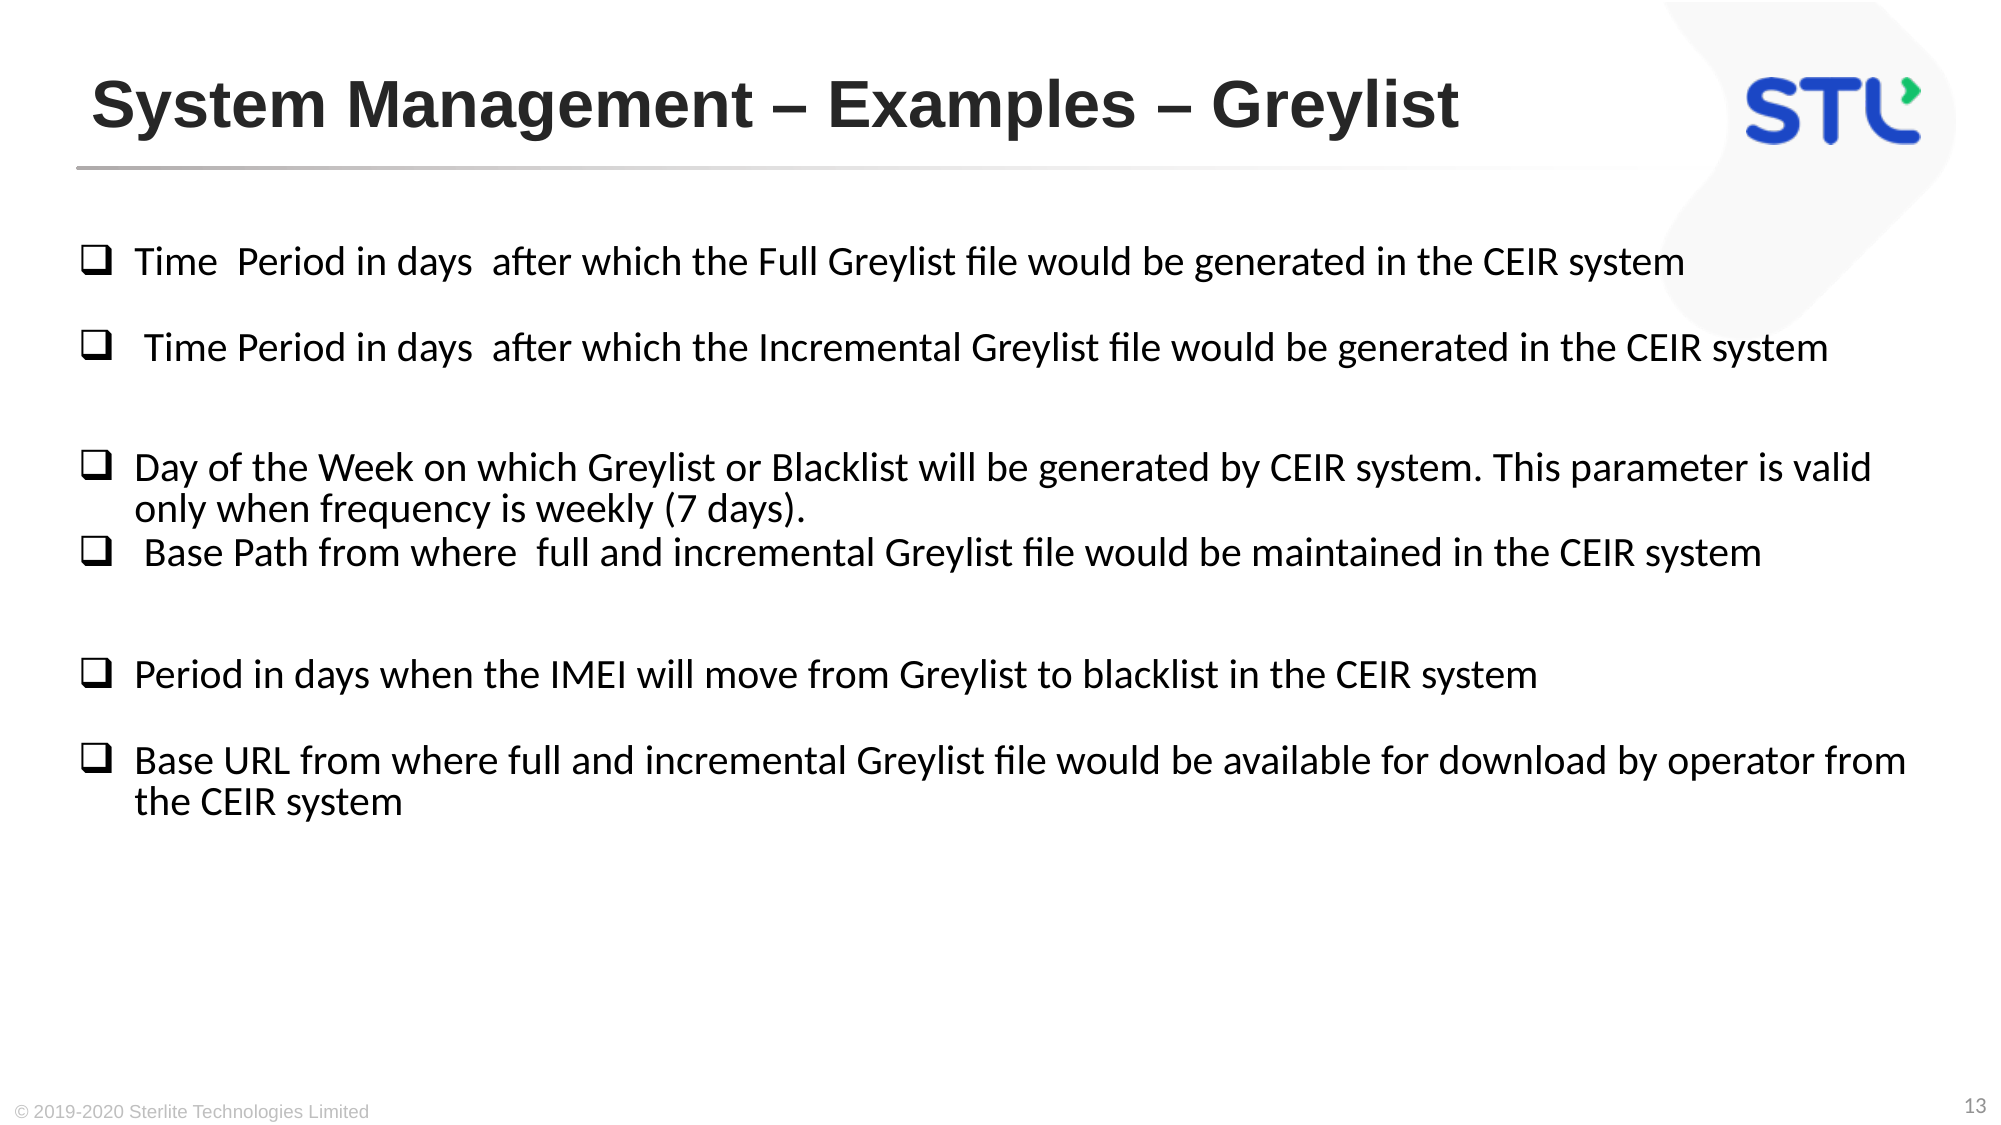

# System Management – Examples – Greylist
| Time Period in days after which the Full Greylist file would be generated in the CEIR system |
| --- |
| Time Period in days after which the Incremental Greylist file would be generated in the CEIR system |
| Day of the Week on which Greylist or Blacklist will be generated by CEIR system. This parameter is valid only when frequency is weekly (7 days). |
| Base Path from where full and incremental Greylist file would be maintained in the CEIR system |
| Period in days when the IMEI will move from Greylist to blacklist in the CEIR system |
| Base URL from where full and incremental Greylist file would be available for download by operator from the CEIR system |
© 2019-2020 Sterlite Technologies Limited
13